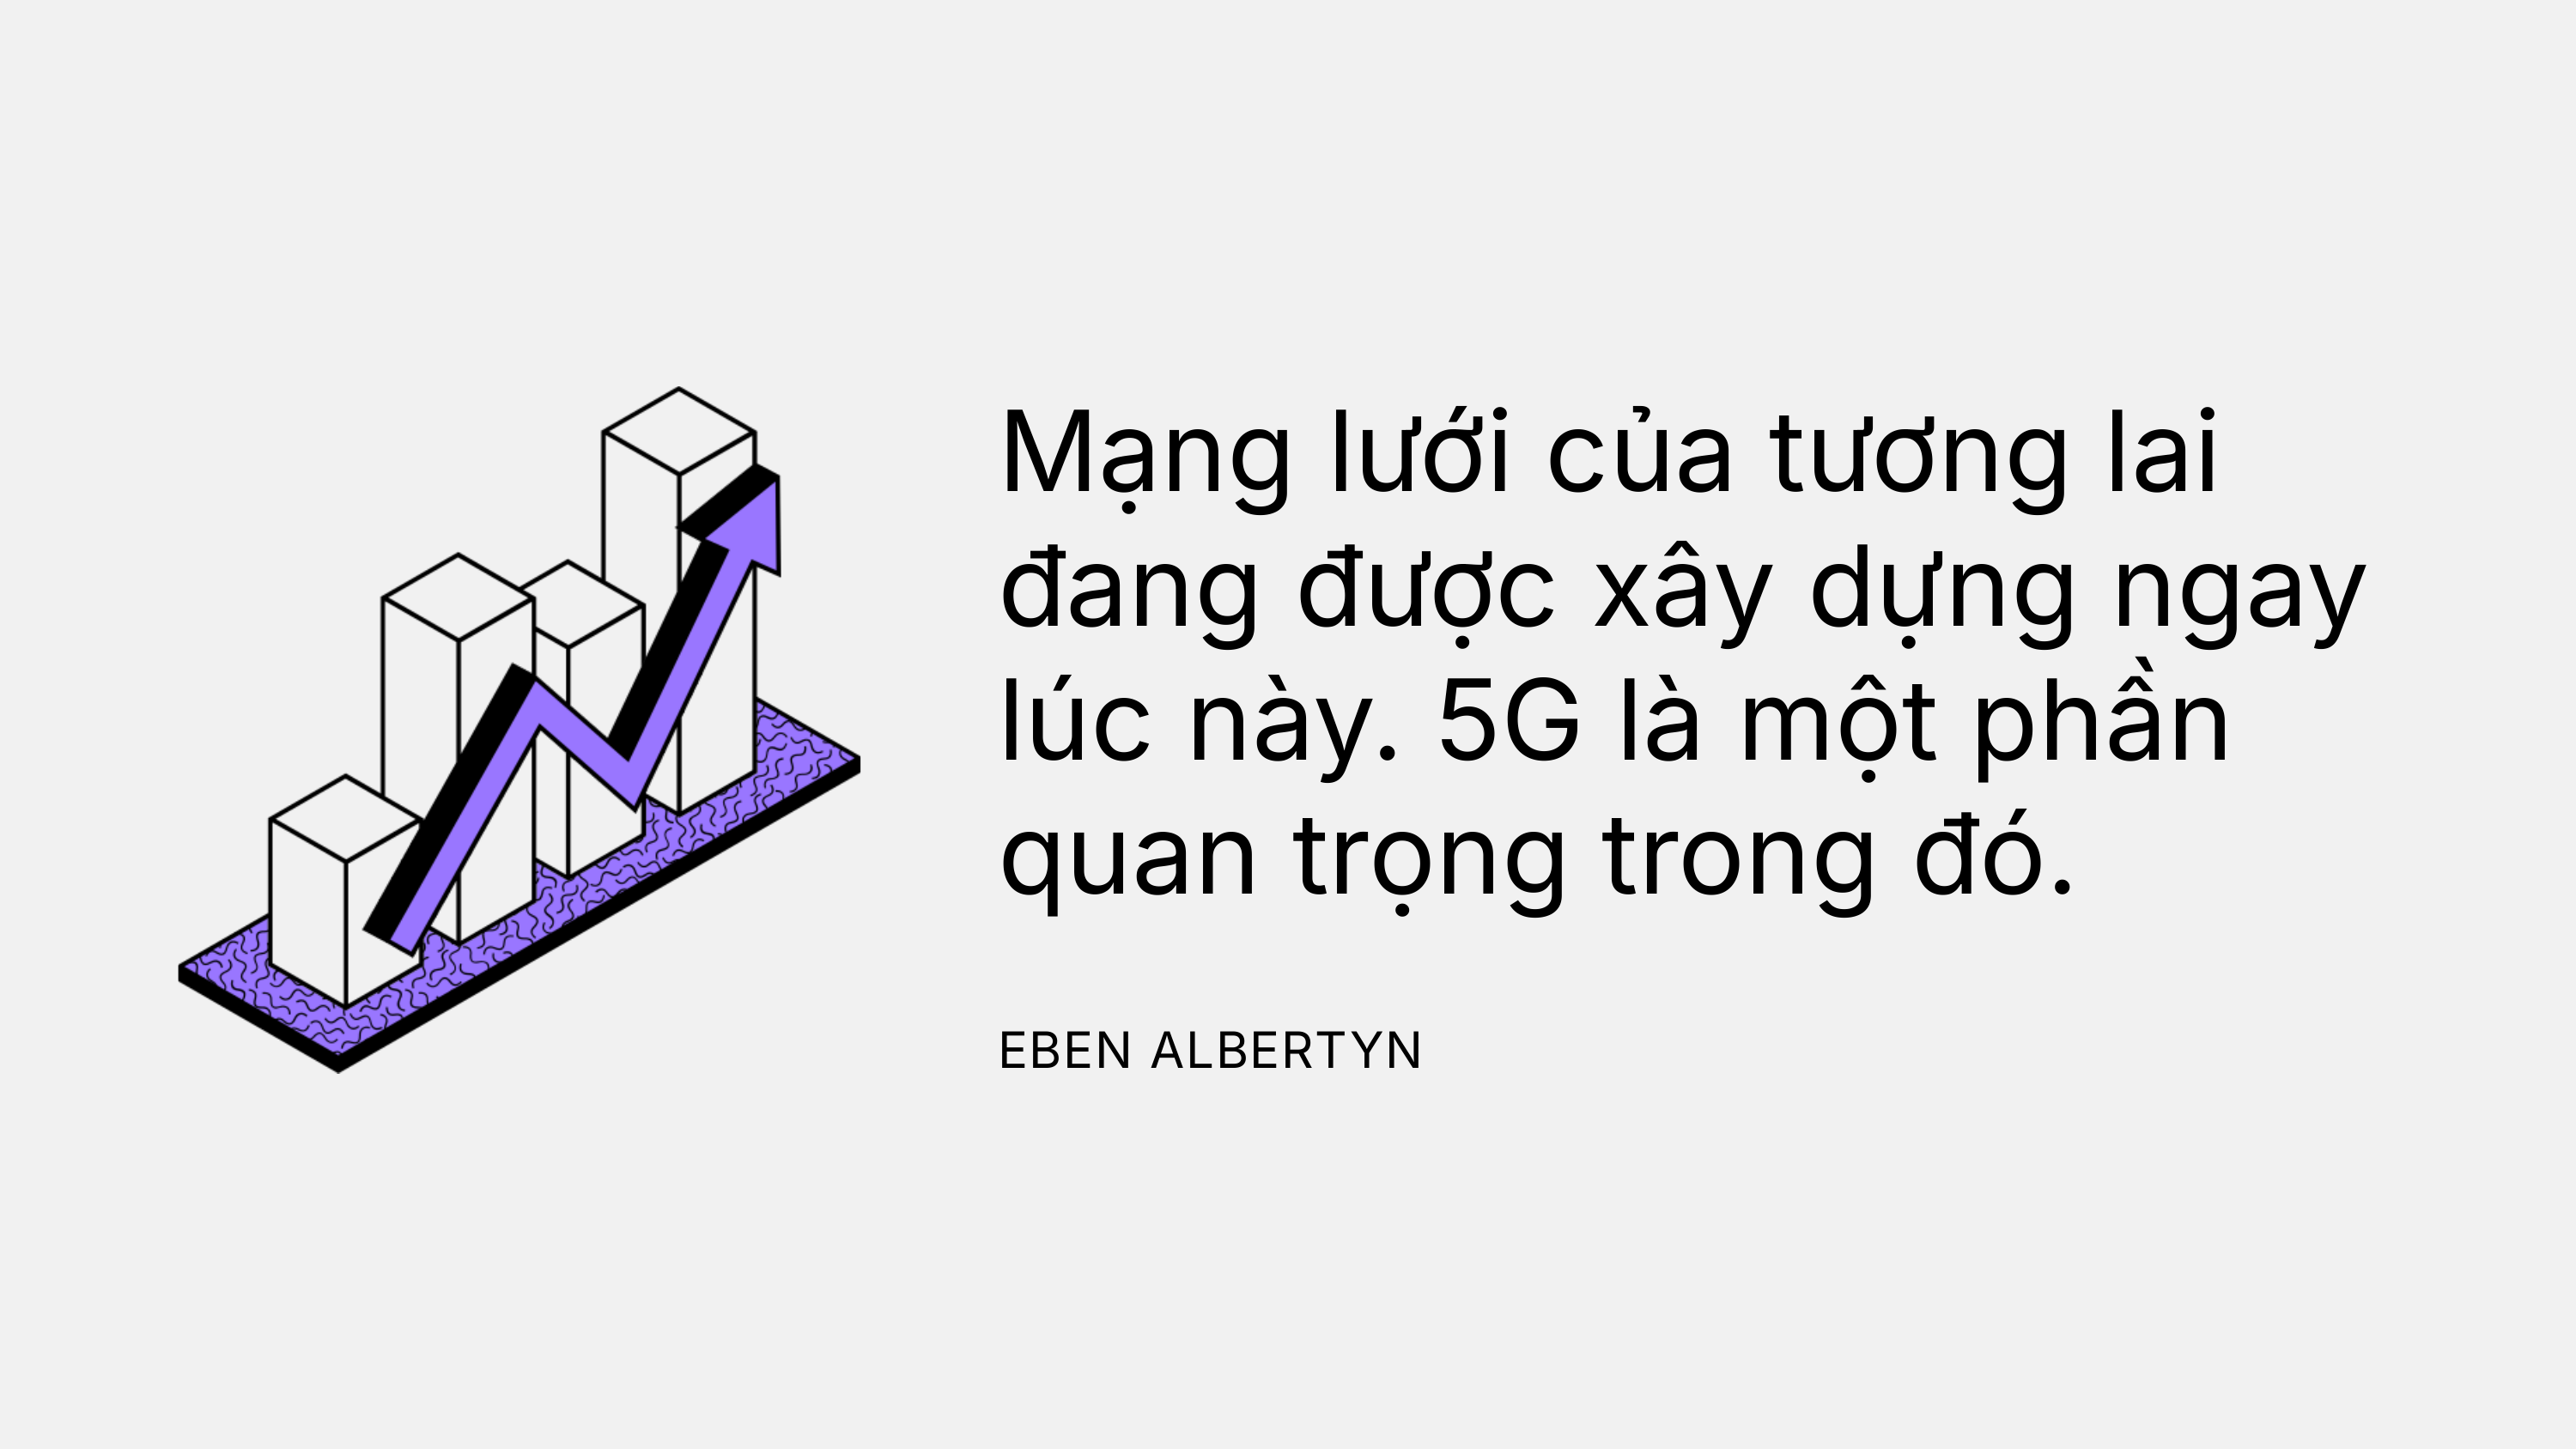

Mạng lưới của tương lai đang được xây dựng ngay lúc này. 5G là một phần quan trọng trong đó.
EBEN ALBERTYN